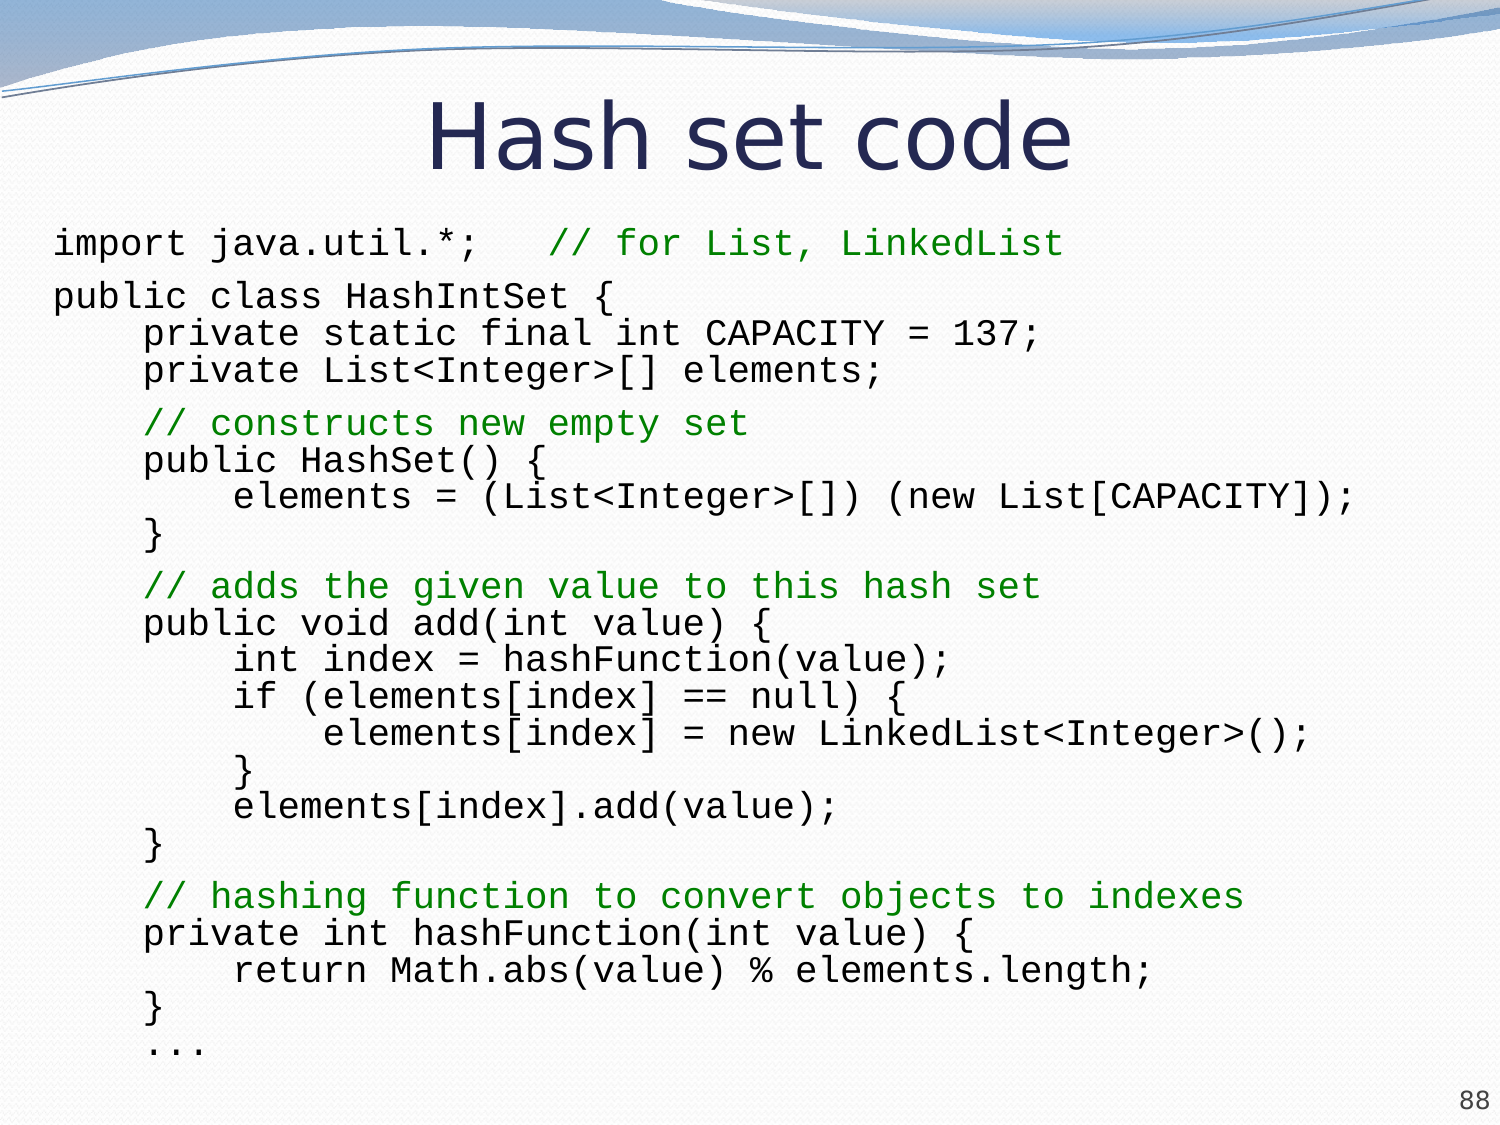

# Hash set code
import java.util.*;   // for List, LinkedList

public class HashIntSet {
    private static final int CAPACITY = 137;
    private List<Integer>[] elements;

    // constructs new empty set
    public HashSet() {
        elements = (List<Integer>[]) (new List[CAPACITY]);
    }

    // adds the given value to this hash set
    public void add(int value) {
        int index = hashFunction(value);
        if (elements[index] == null) {
            elements[index] = new LinkedList<Integer>();
        }
        elements[index].add(value);
    }

    // hashing function to convert objects to indexes
    private int hashFunction(int value) {
        return Math.abs(value) % elements.length;
    }
    ...